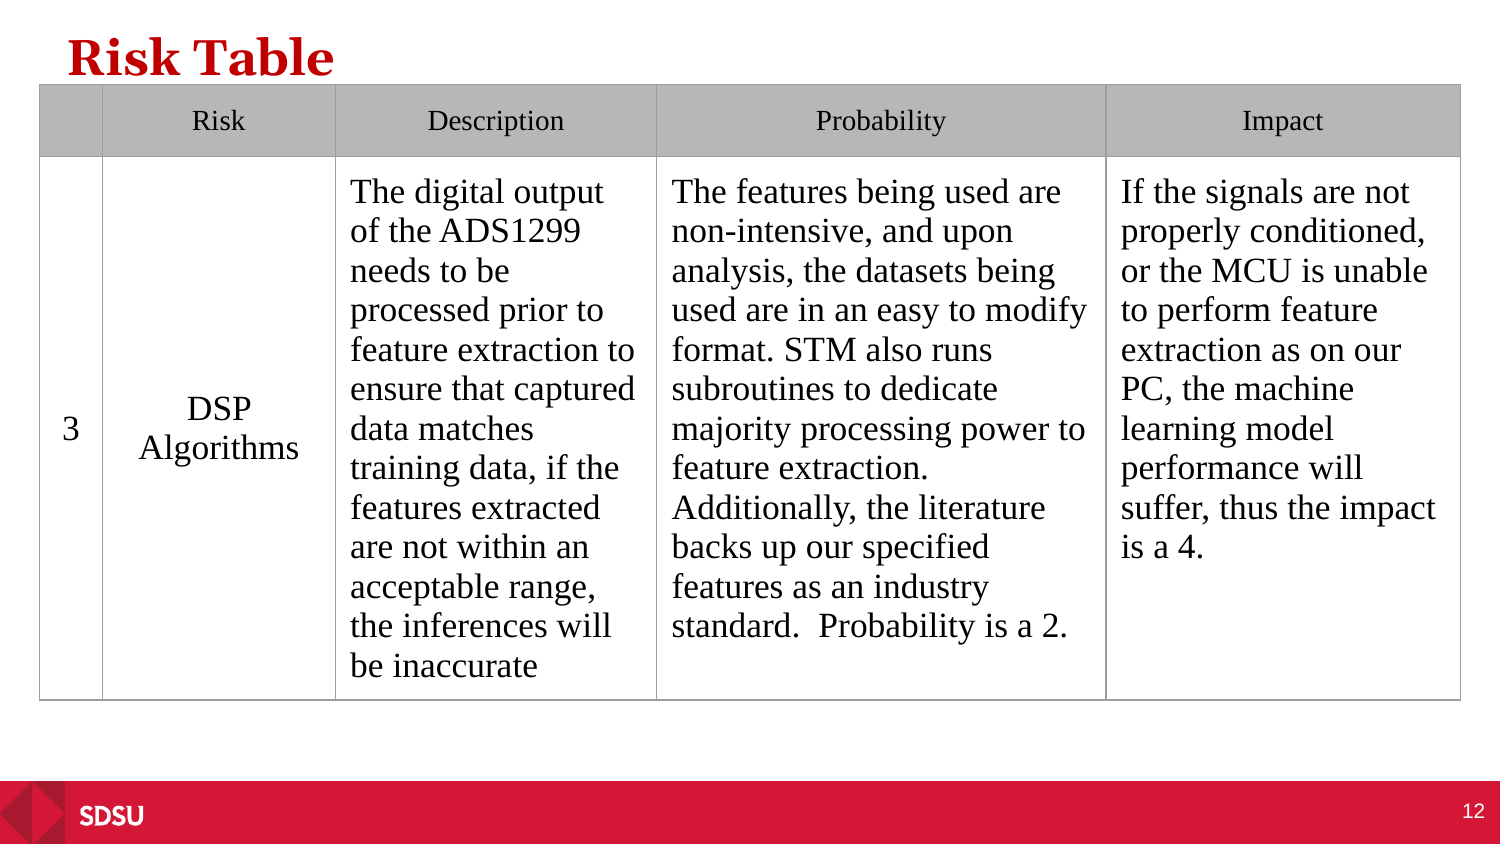

# Risk Table
|  | Risk | Description | Probability | Impact |
| --- | --- | --- | --- | --- |
| 3 | DSP Algorithms | The digital output of the ADS1299 needs to be processed prior to feature extraction to ensure that captured data matches training data, if the features extracted are not within an acceptable range, the inferences will be inaccurate | The features being used are non-intensive, and upon analysis, the datasets being used are in an easy to modify format. STM also runs subroutines to dedicate majority processing power to feature extraction. Additionally, the literature backs up our specified features as an industry standard. Probability is a 2. | If the signals are not properly conditioned, or the MCU is unable to perform feature extraction as on our PC, the machine learning model performance will suffer, thus the impact is a 4. |
12